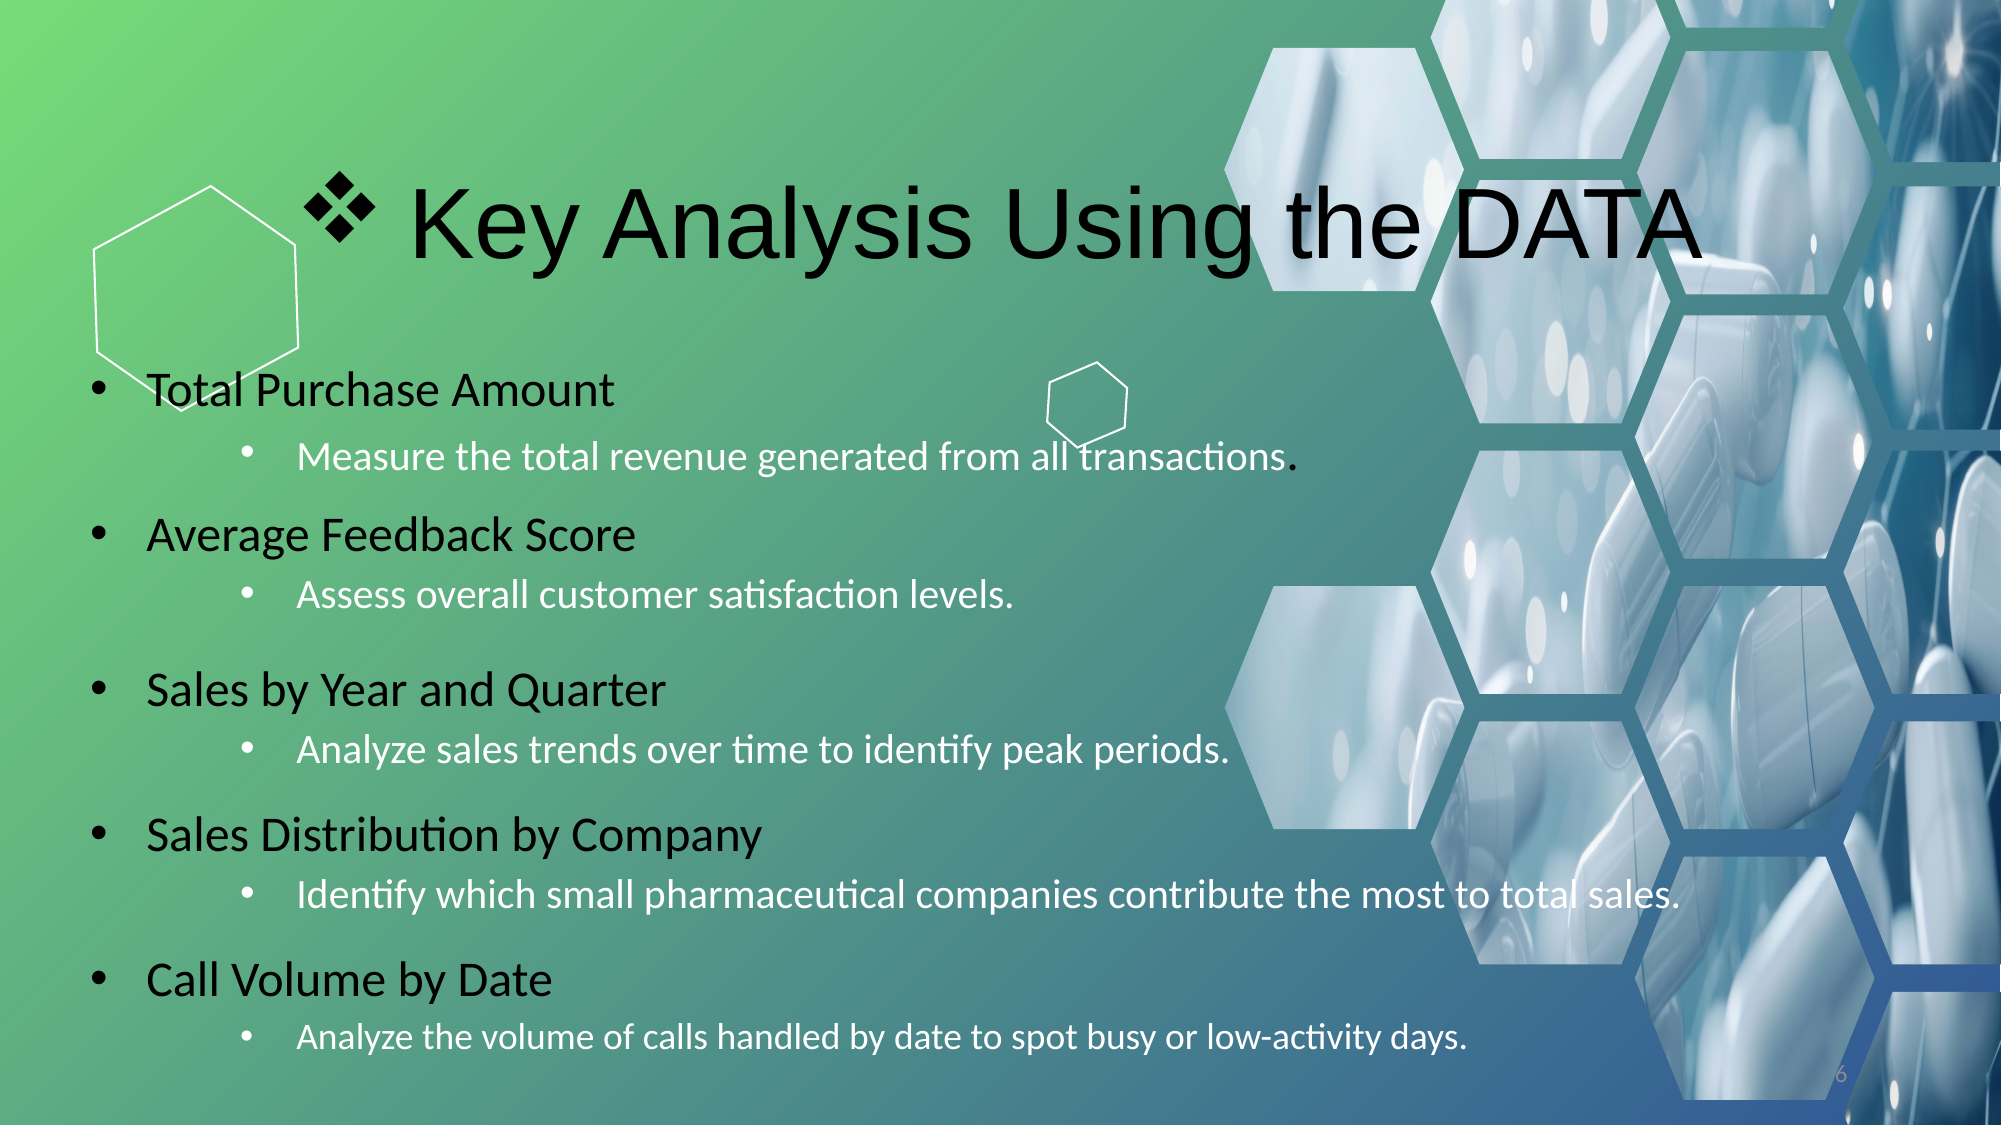

# Key Analysis Using the DATA

Total Purchase Amount
Measure the total revenue generated from all transactions.

Average Feedback Score
Assess overall customer satisfaction levels.
Sales by Year and Quarter
Analyze sales trends over time to identify peak periods.
Sales Distribution by Company
Identify which small pharmaceutical companies contribute the most to total sales.
Call Volume by Date
Analyze the volume of calls handled by date to spot busy or low-activity days.
6